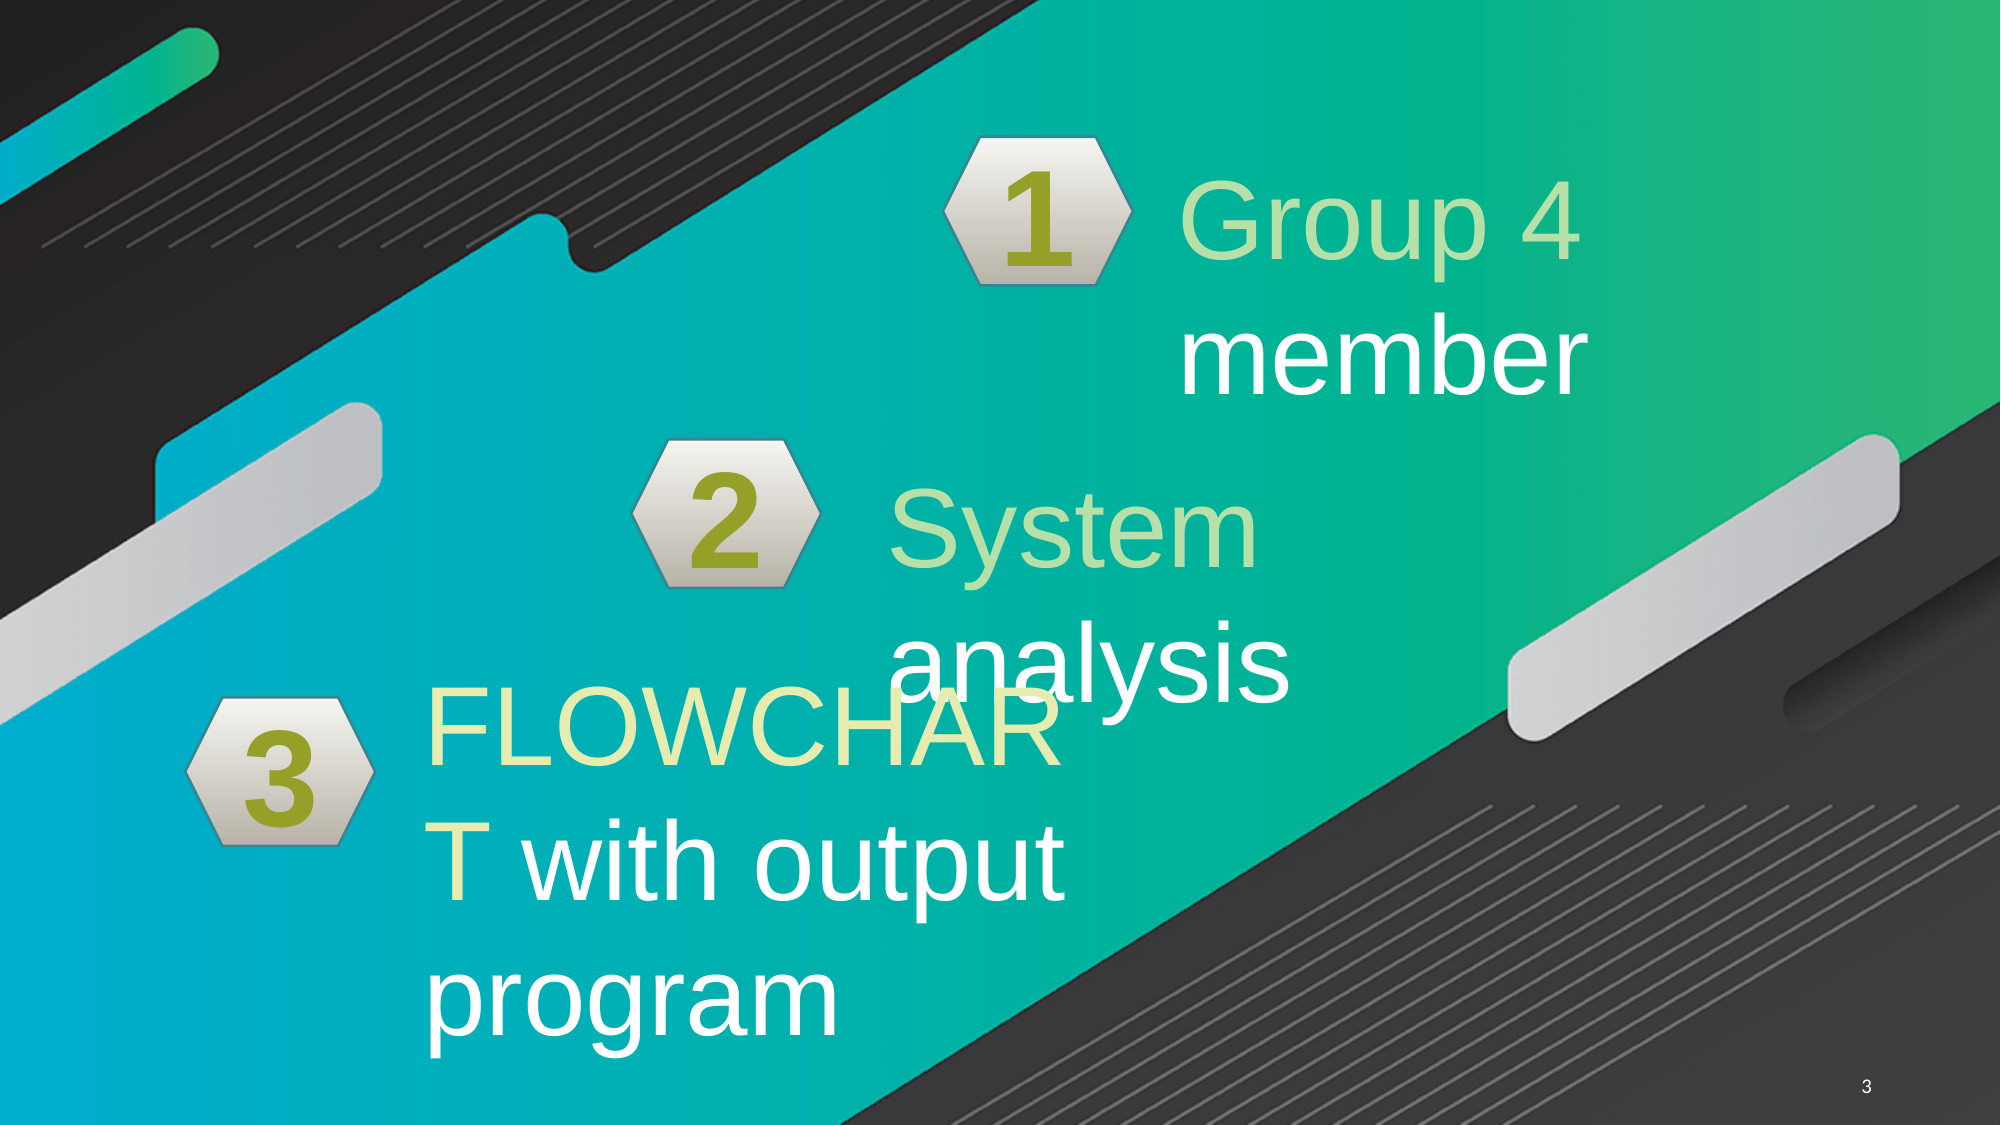

1
Group 4 member
2
System analysis
FLOWCHART with output program
3
3